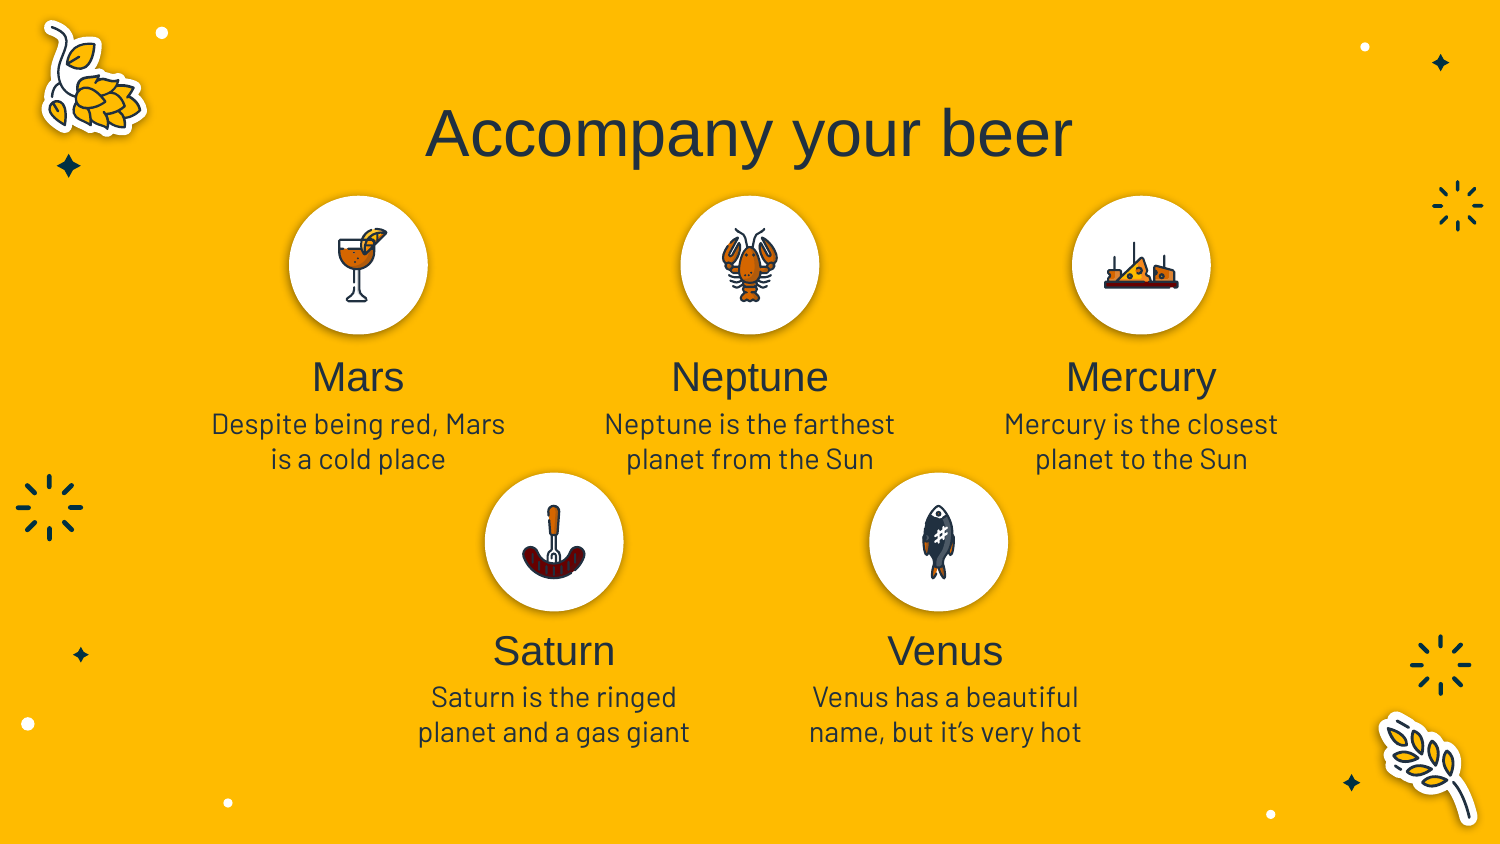

# Accompany your beer

Mars
Neptune
Mercury
Despite being red, Mars is a cold place
Neptune is the farthest planet from the Sun
Mercury is the closest planet to the Sun

Saturn
Venus
Saturn is the ringed planet and a gas giant
Venus has a beautiful name, but it’s very hot